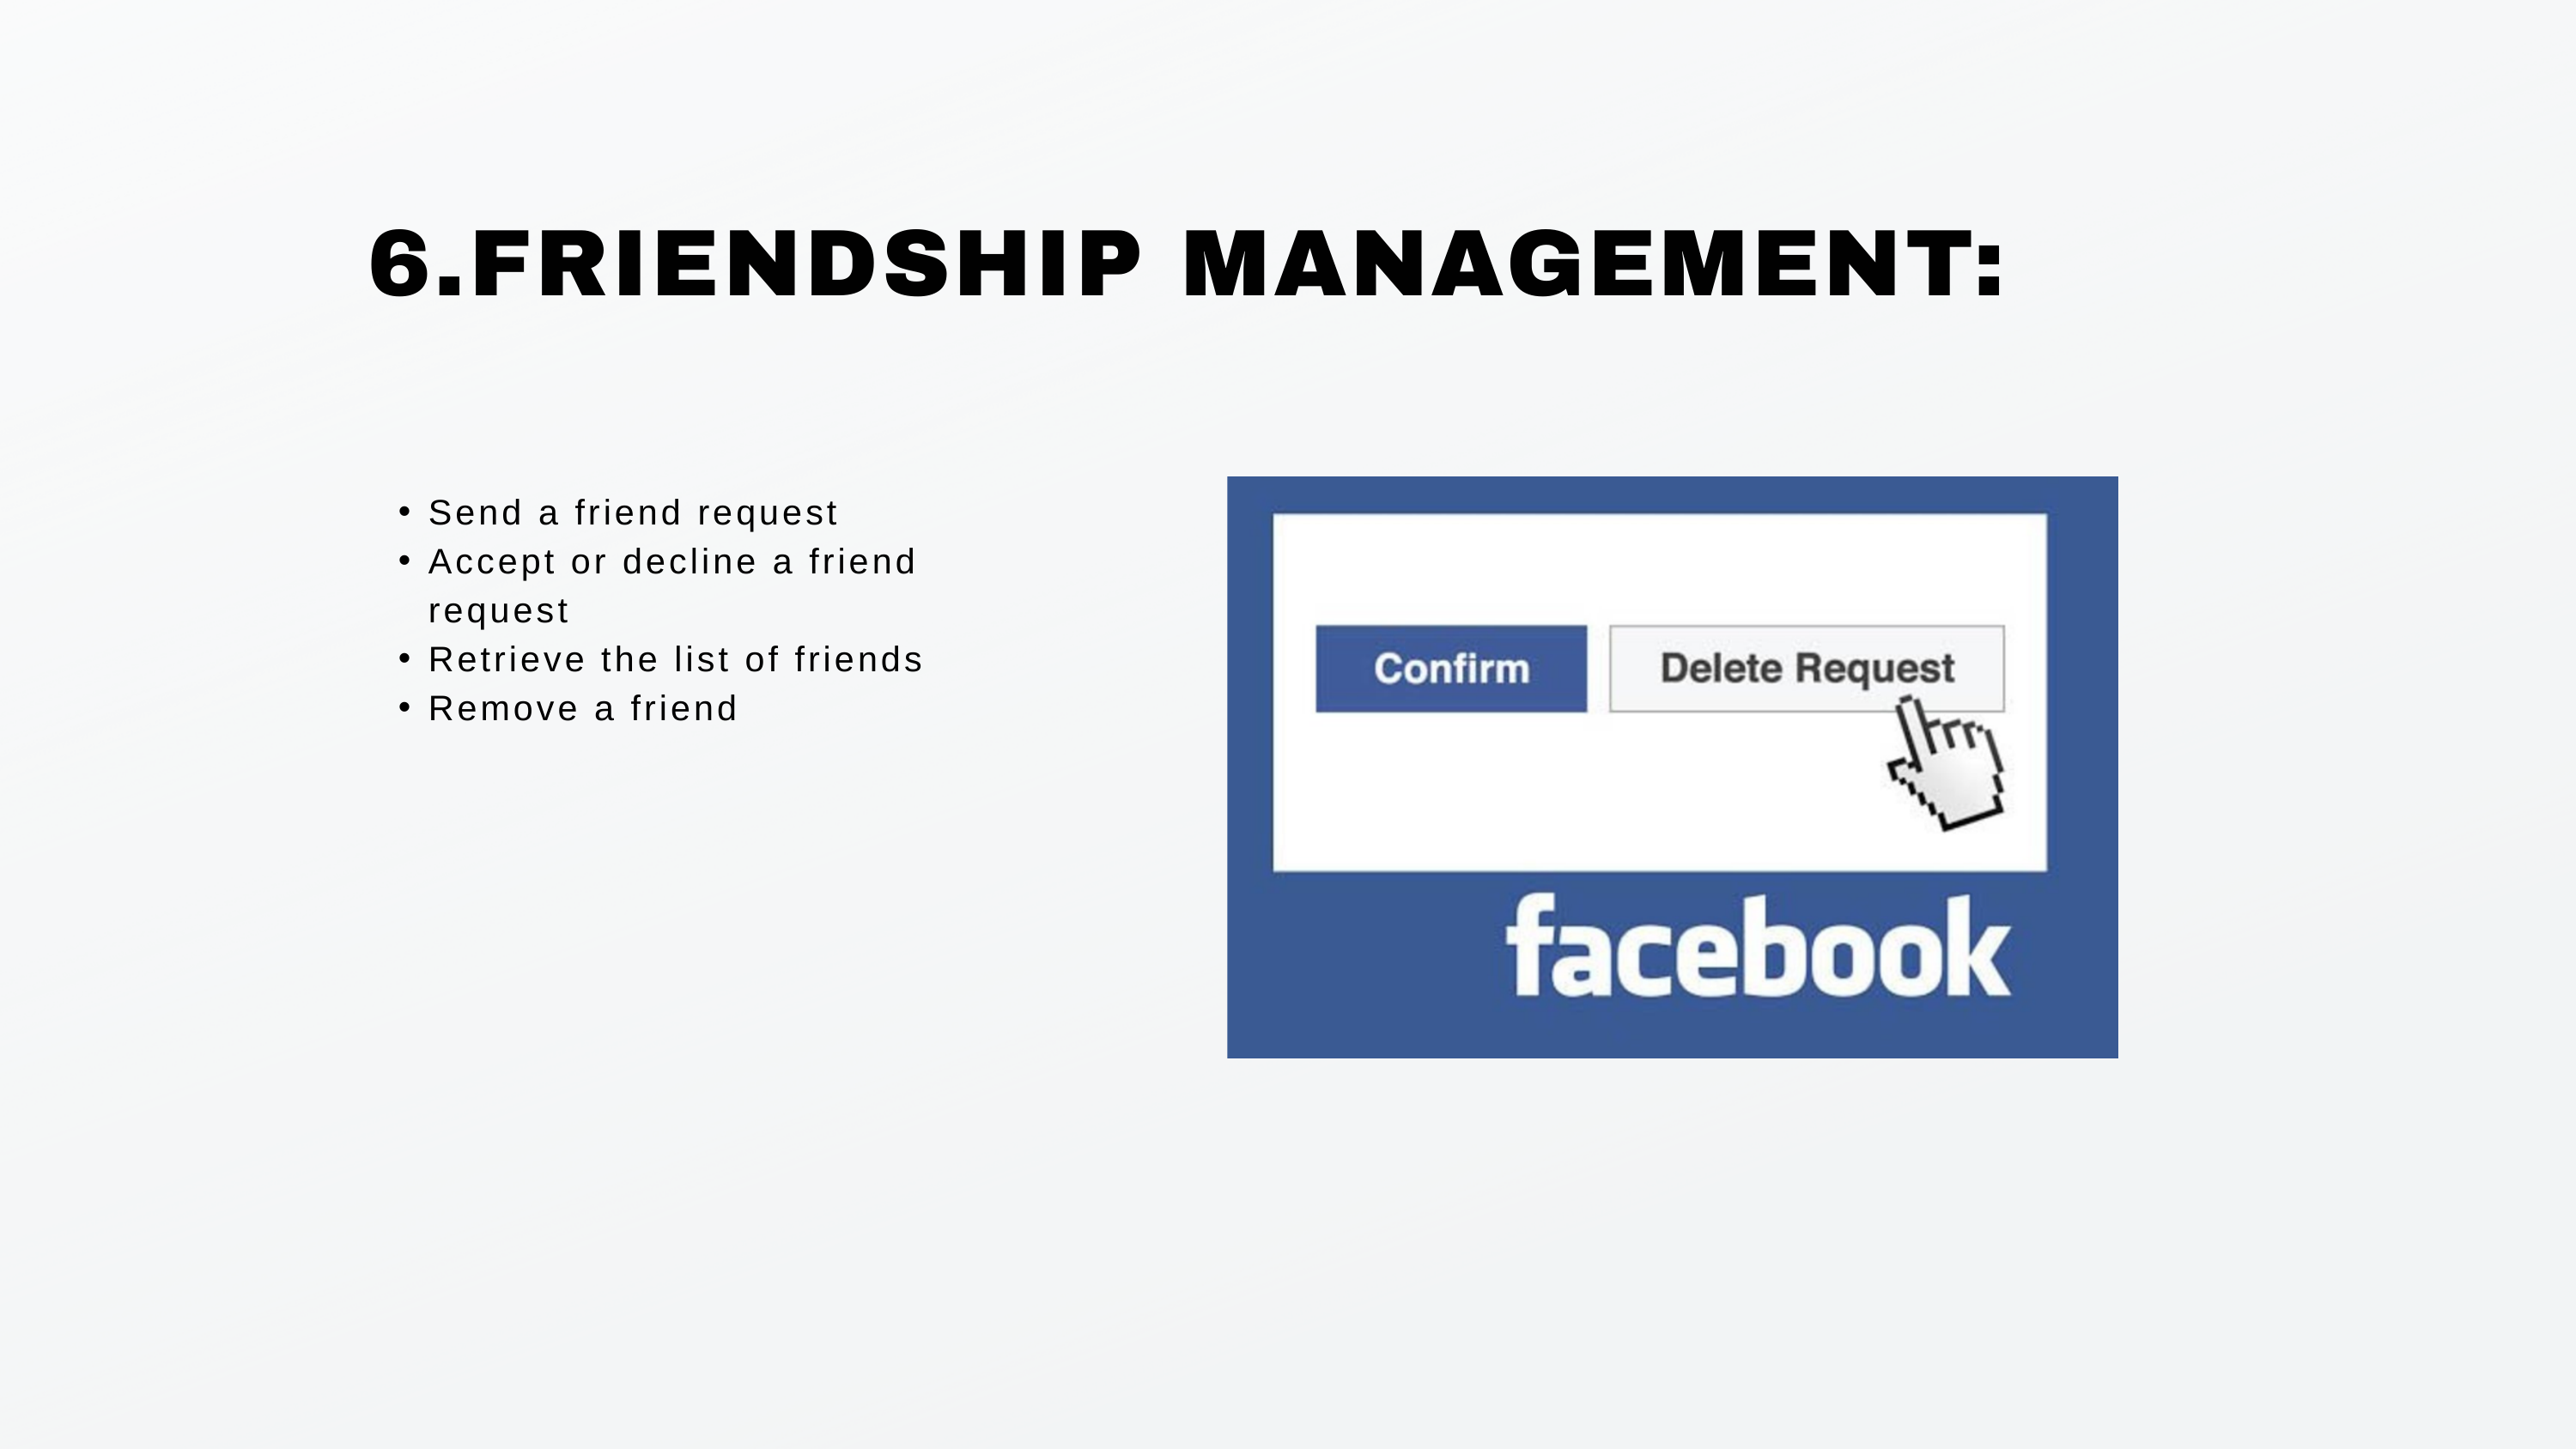

6.FRIENDSHIP MANAGEMENT:

Send a friend request
Accept or decline a friend request
Retrieve the list of friends
Remove a friend